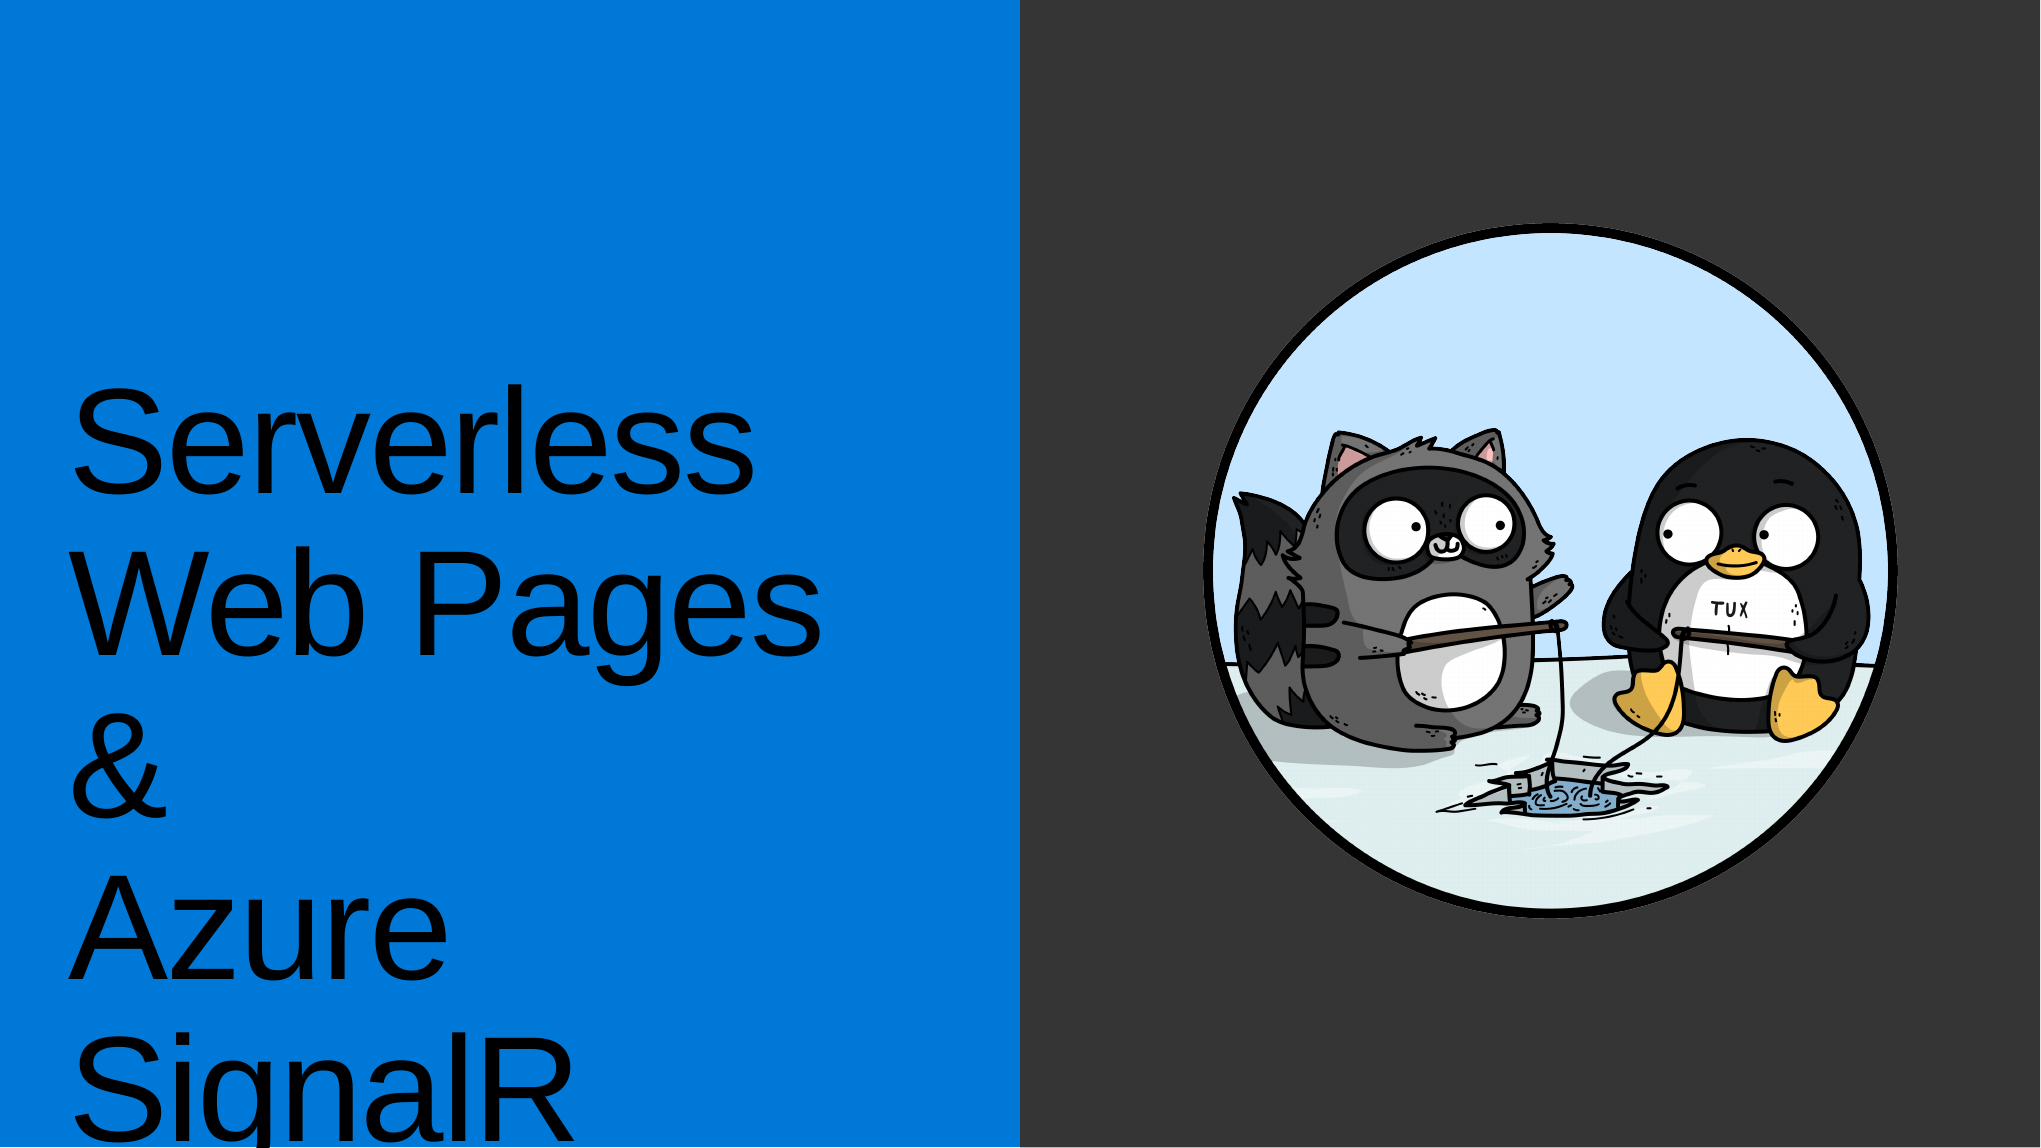

# Serverless Web Pages & Azure SignalR